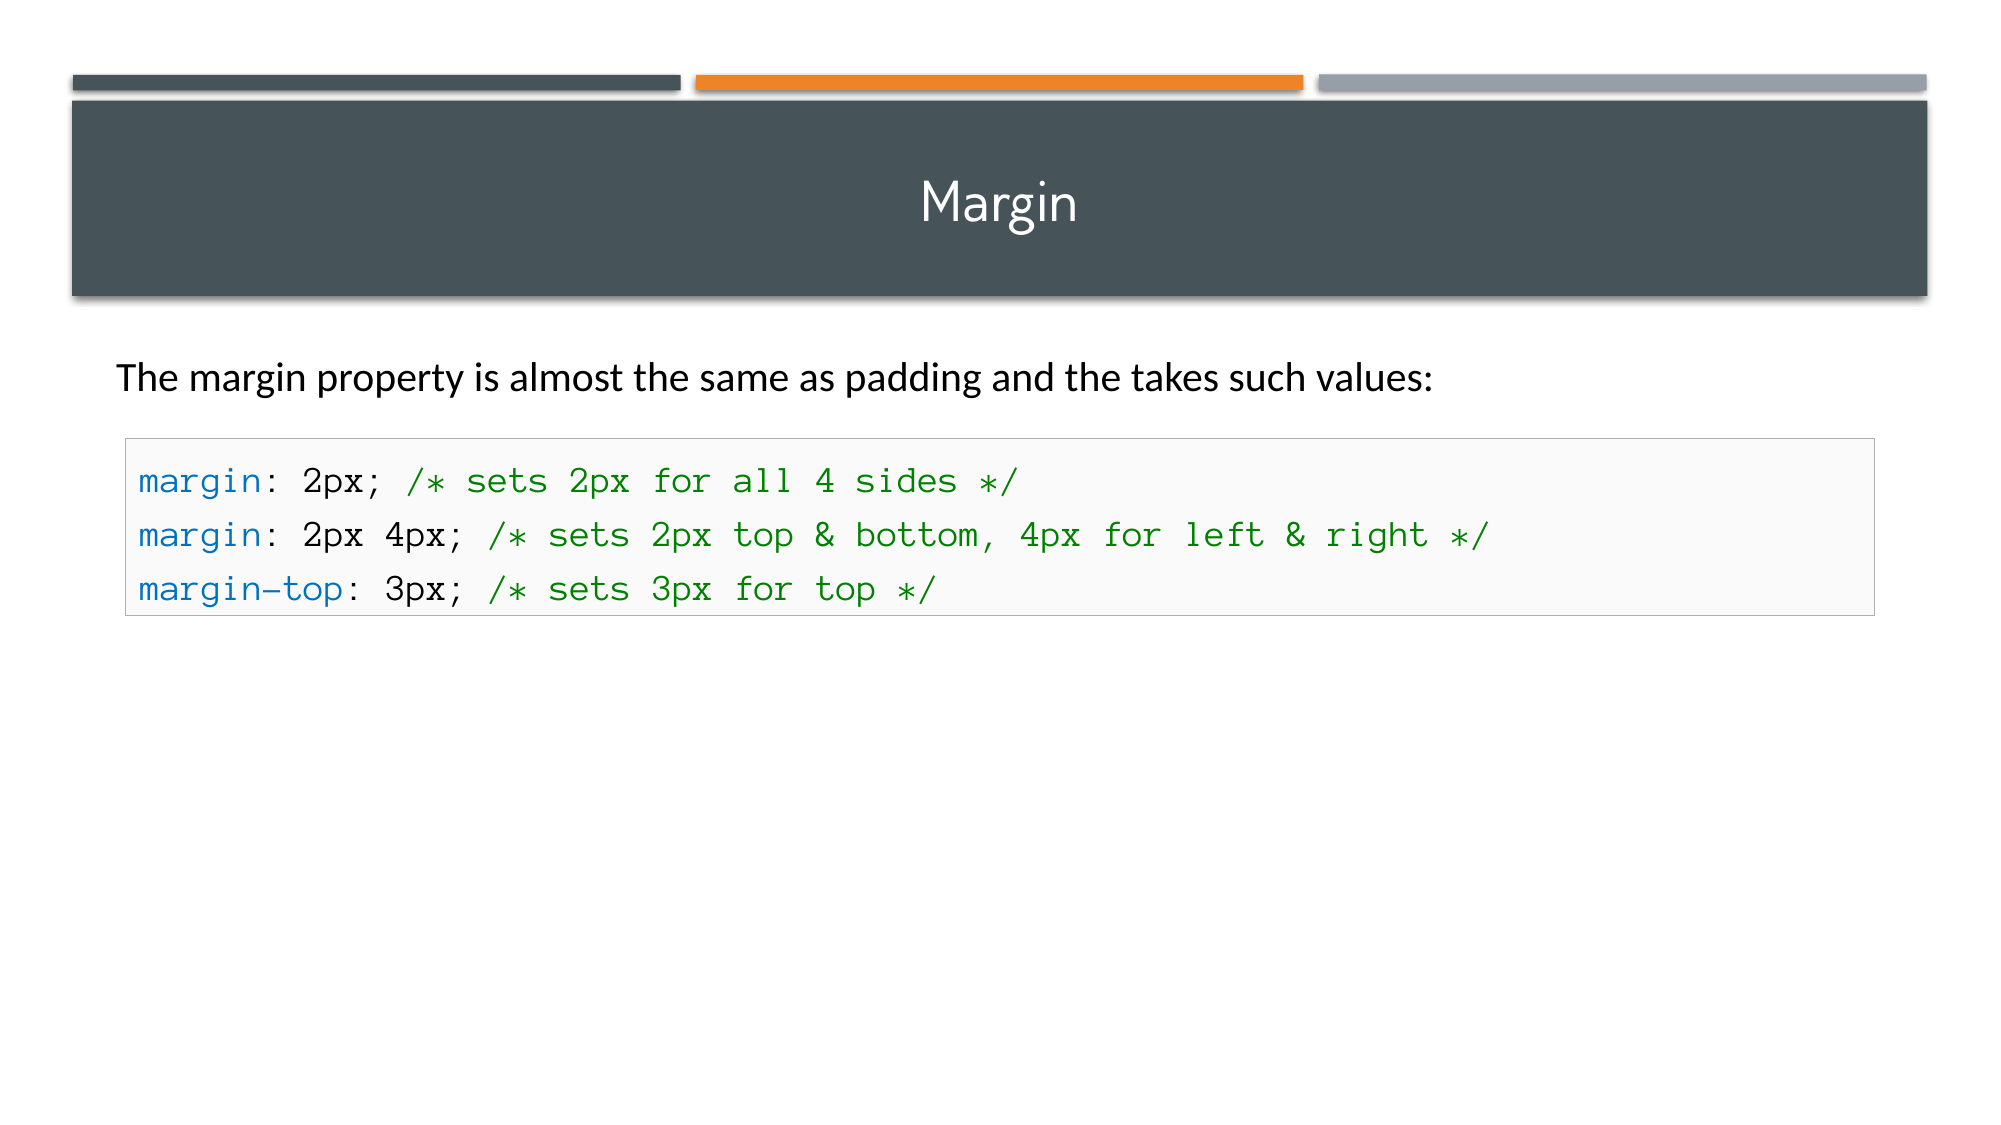

# Margin
The margin property is almost the same as padding and the takes such values:
margin: 2px; /* sets 2px for all 4 sides */
margin: 2px 4px; /* sets 2px top & bottom, 4px for left & right */
margin-top: 3px; /* sets 3px for top */